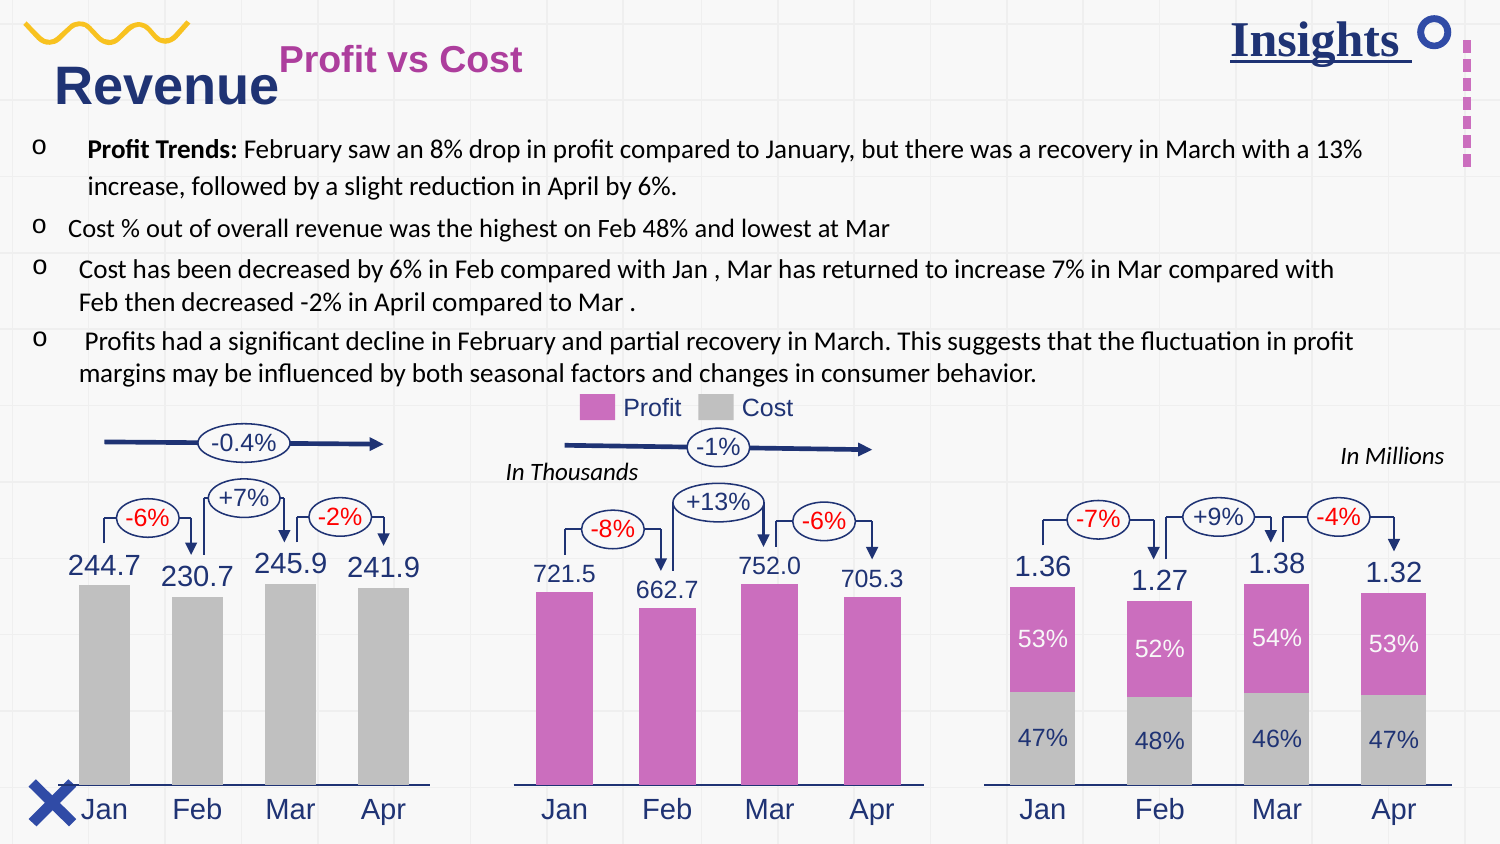

# Insights
Profit vs Cost

Revenue
Profit Trends: February saw an 8% drop in profit compared to January, but there was a recovery in March with a 13% increase, followed by a slight reduction in April by 6%.
Cost % out of overall revenue was the highest on Feb 48% and lowest at Mar
Cost has been decreased by 6% in Feb compared with Jan , Mar has returned to increase 7% in Mar compared with Feb then decreased -2% in April compared to Mar .
 Profits had a significant decline in February and partial recovery in March. This suggests that the fluctuation in profit margins may be influenced by both seasonal factors and changes in consumer behavior.

Profit
Cost
-0.4%
-1%
In Millions
In Thousands
+7%
+13%
-2%
+9%
-4%
-6%
-7%
-6%
-8%
245.9
1.38
244.7
1.36
241.9
752.0
1.32
230.7
721.5
705.3
1.27

### Chart

| Category |  |
|---|---|

### Chart

| Category |  |
|---|---|

### Chart

| Category |  |  |
|---|---|---|
662.7
54%
53%
53%
52%
47%
46%
47%
48%
Jan
Feb
Mar
Apr
Jan
Feb
Mar
Apr
Jan
Feb
Mar
Apr